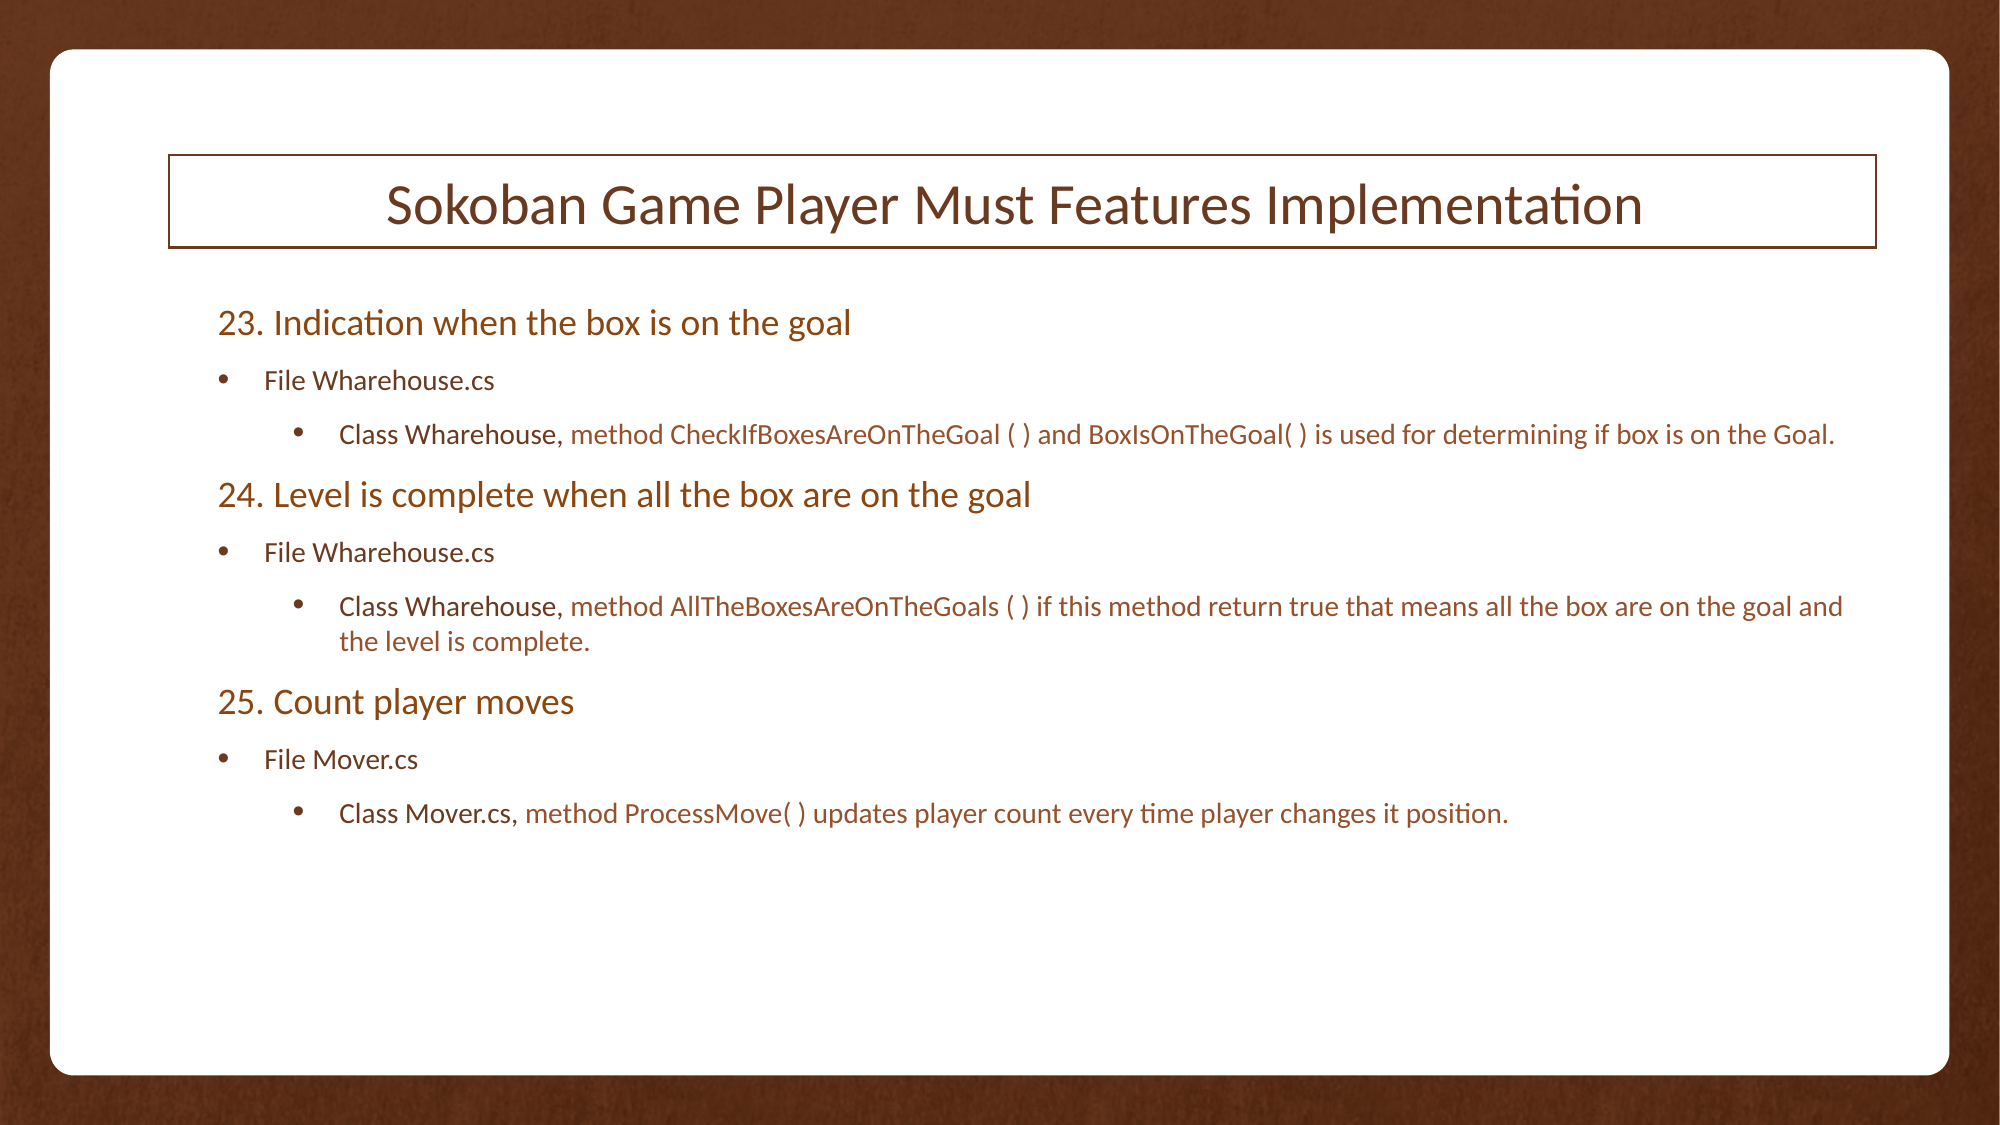

Sokoban Game Player Must Features Implementation
23. Indication when the box is on the goal
File Wharehouse.cs
Class Wharehouse, method CheckIfBoxesAreOnTheGoal ( ) and BoxIsOnTheGoal( ) is used for determining if box is on the Goal.
24. Level is complete when all the box are on the goal
File Wharehouse.cs
Class Wharehouse, method AllTheBoxesAreOnTheGoals ( ) if this method return true that means all the box are on the goal and the level is complete.
25. Count player moves
File Mover.cs
Class Mover.cs, method ProcessMove( ) updates player count every time player changes it position.